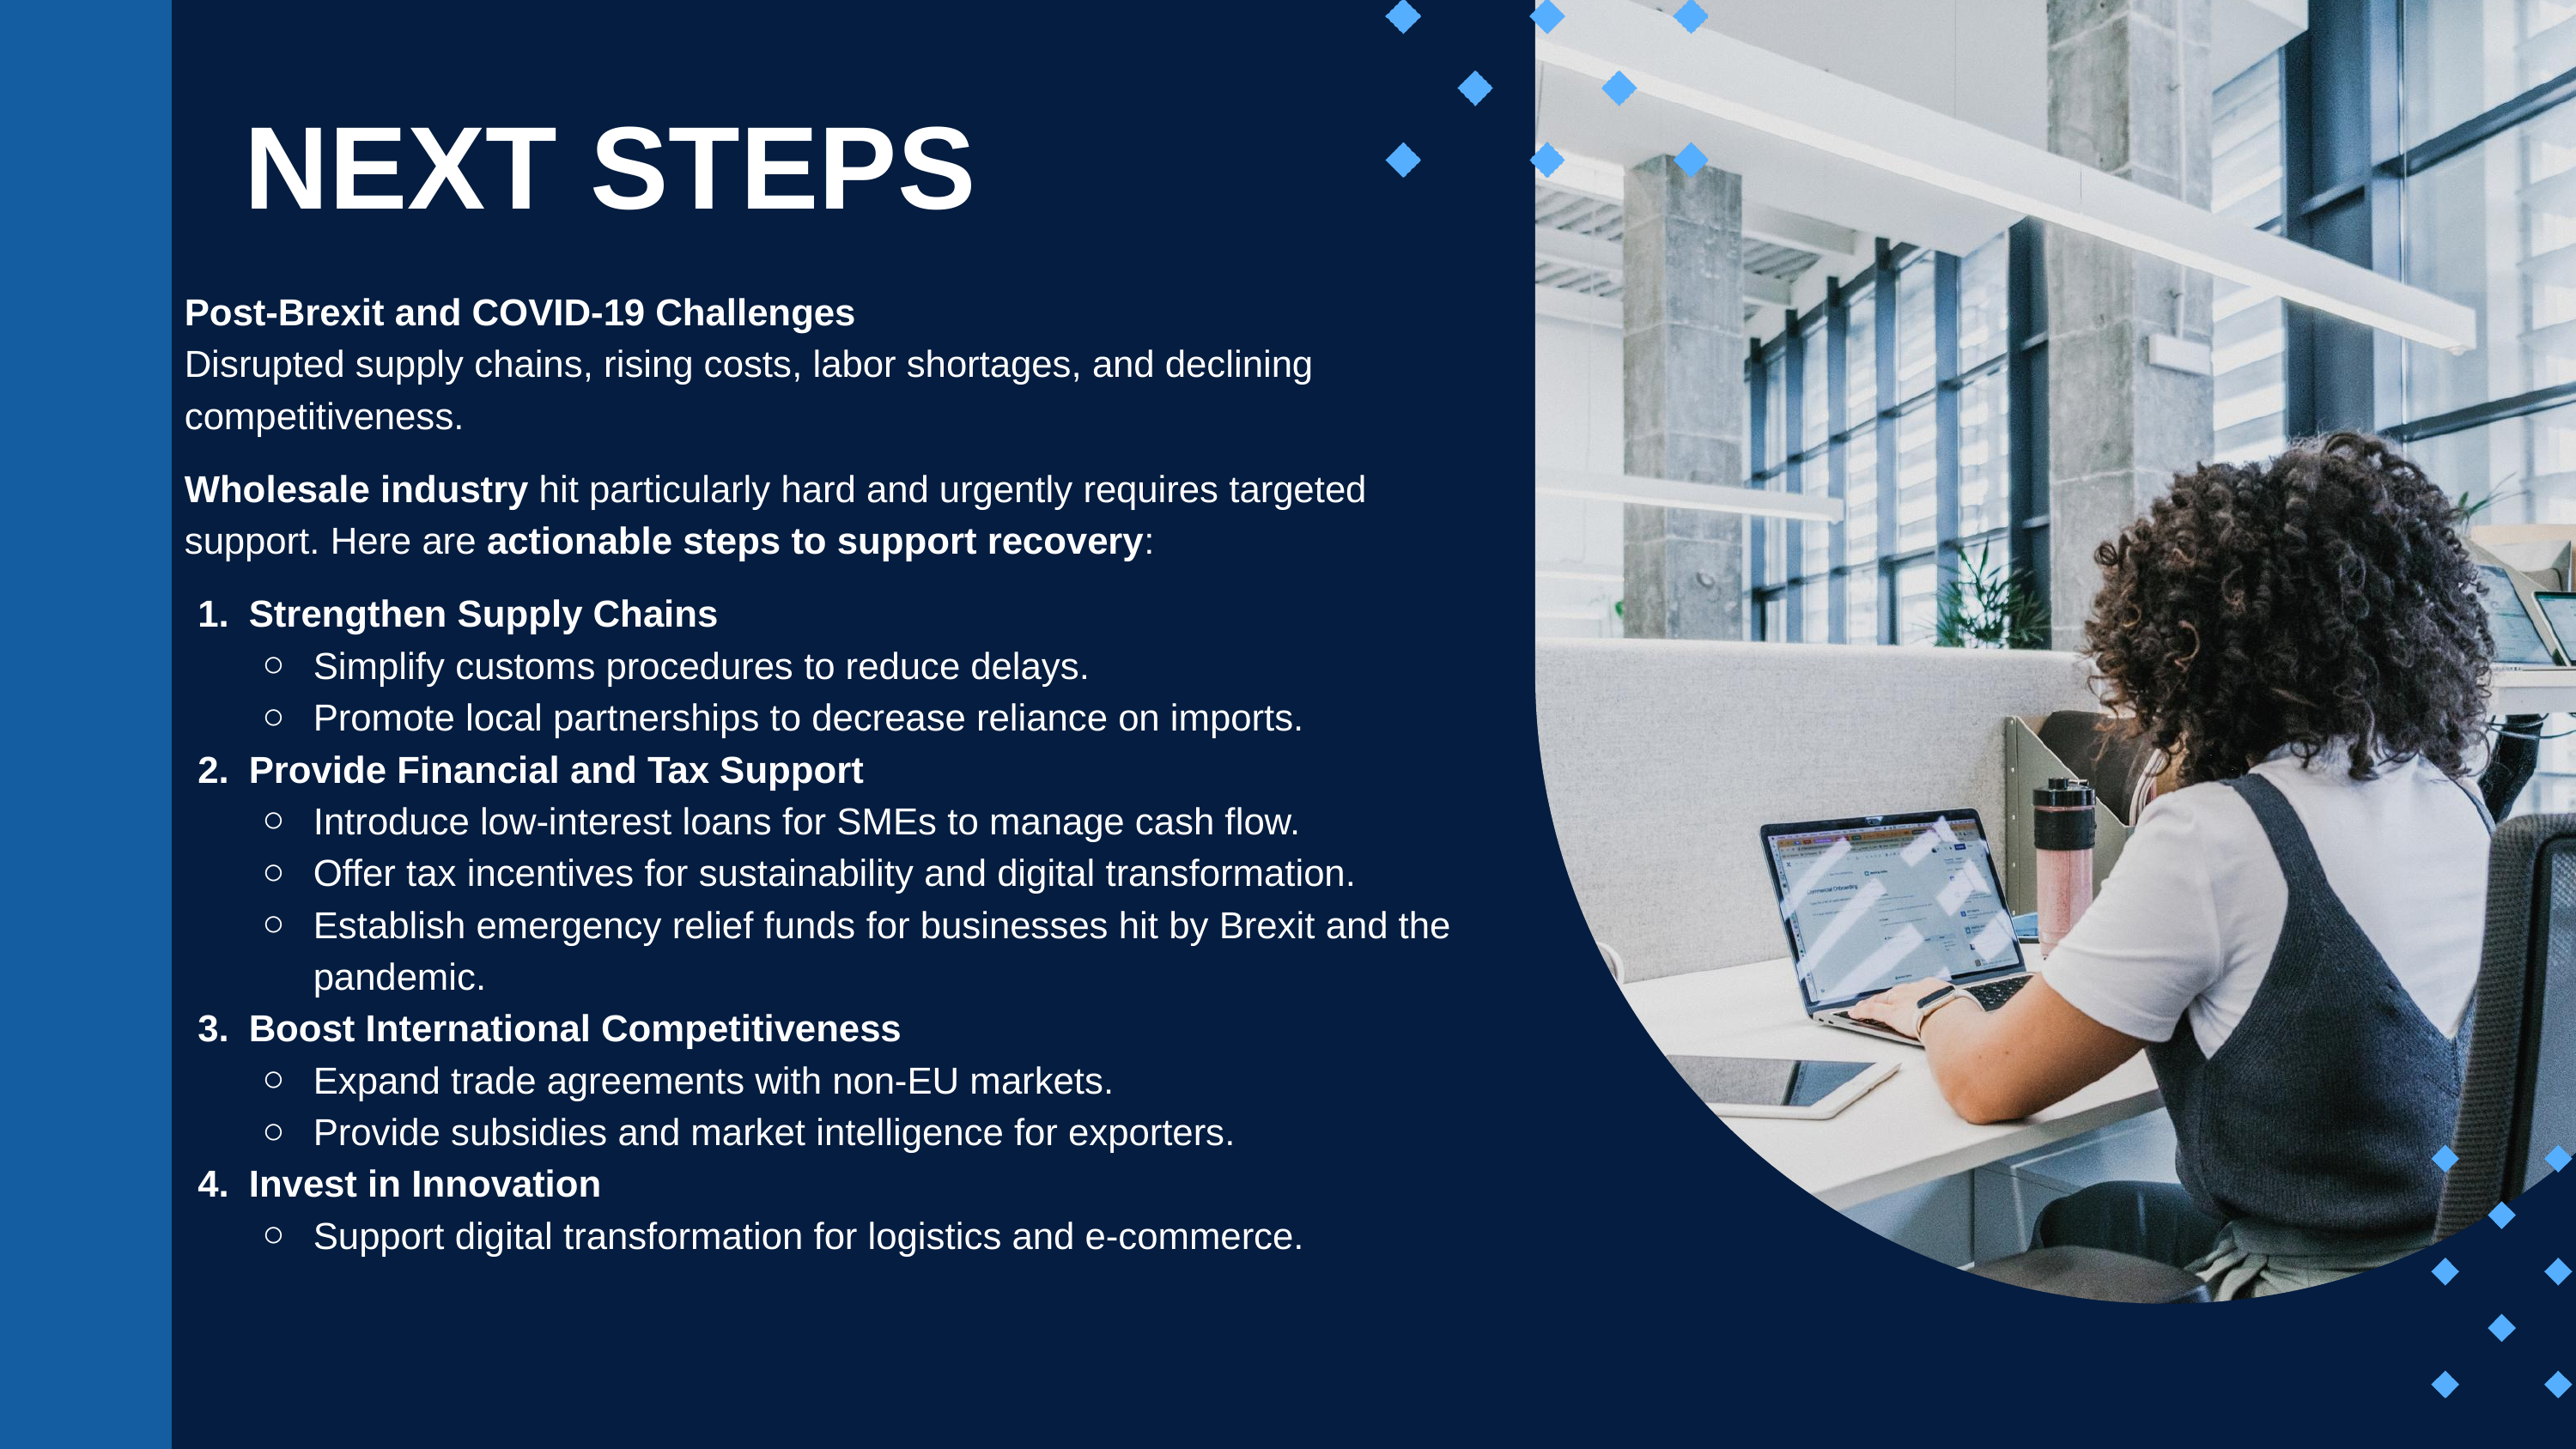

NEXT STEPS
Post-Brexit and COVID-19 Challenges
Disrupted supply chains, rising costs, labor shortages, and declining competitiveness.
Wholesale industry hit particularly hard and urgently requires targeted support. Here are actionable steps to support recovery:
Strengthen Supply Chains
Simplify customs procedures to reduce delays.
Promote local partnerships to decrease reliance on imports.
Provide Financial and Tax Support
Introduce low-interest loans for SMEs to manage cash flow.
Offer tax incentives for sustainability and digital transformation.
Establish emergency relief funds for businesses hit by Brexit and the pandemic.
Boost International Competitiveness
Expand trade agreements with non-EU markets.
Provide subsidies and market intelligence for exporters.
Invest in Innovation
Support digital transformation for logistics and e-commerce.